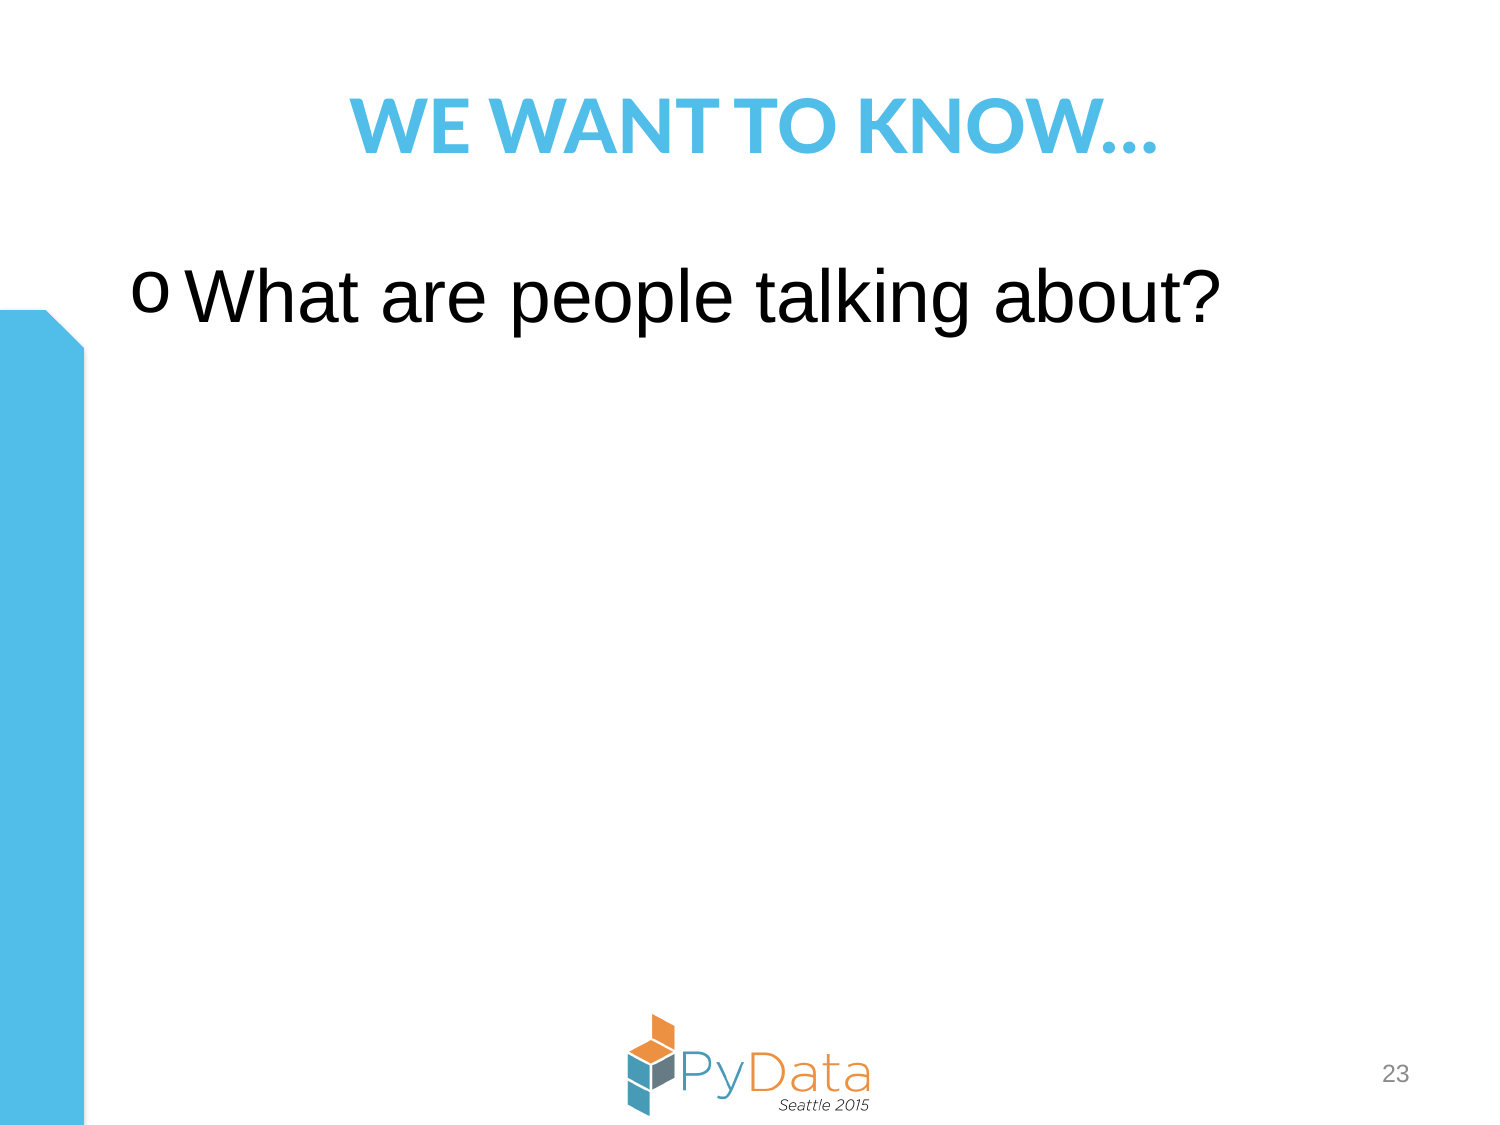

# We want to know…
What are people talking about?

23